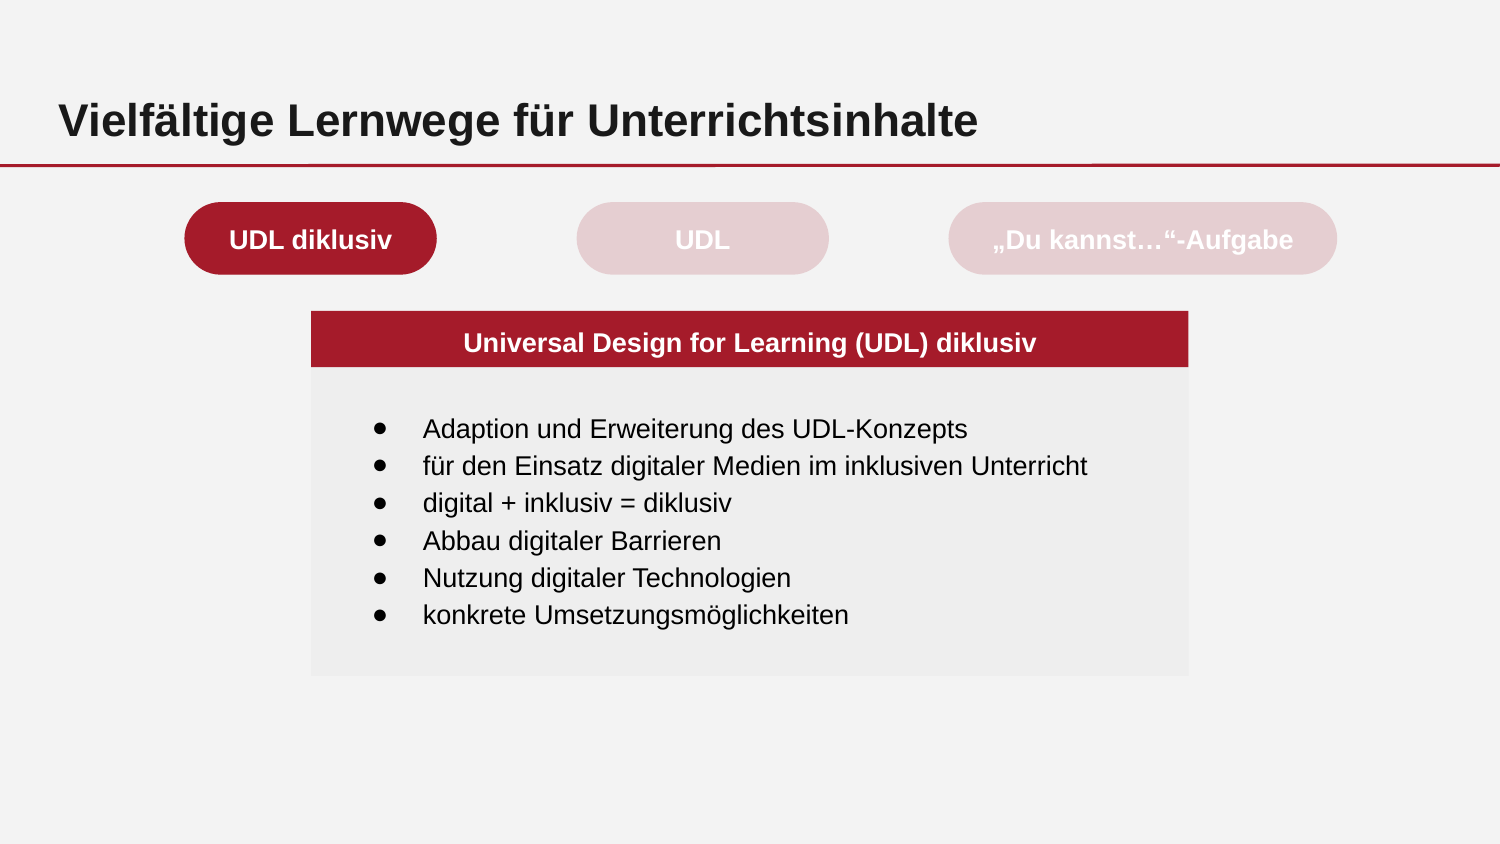

Vielfältige Lernwege für Unterrichtsinhalte
„Du kannst…“-Aufgabe
UDL diklusiv
UDL
UDL diklusiv
Universal Design for Learning (UDL) diklusiv

Adaption und Erweiterung des UDL-Konzepts
für den Einsatz digitaler Medien im inklusiven Unterricht
digital + inklusiv = diklusiv
Abbau digitaler Barrieren
Nutzung digitaler Technologien
konkrete Umsetzungsmöglichkeiten